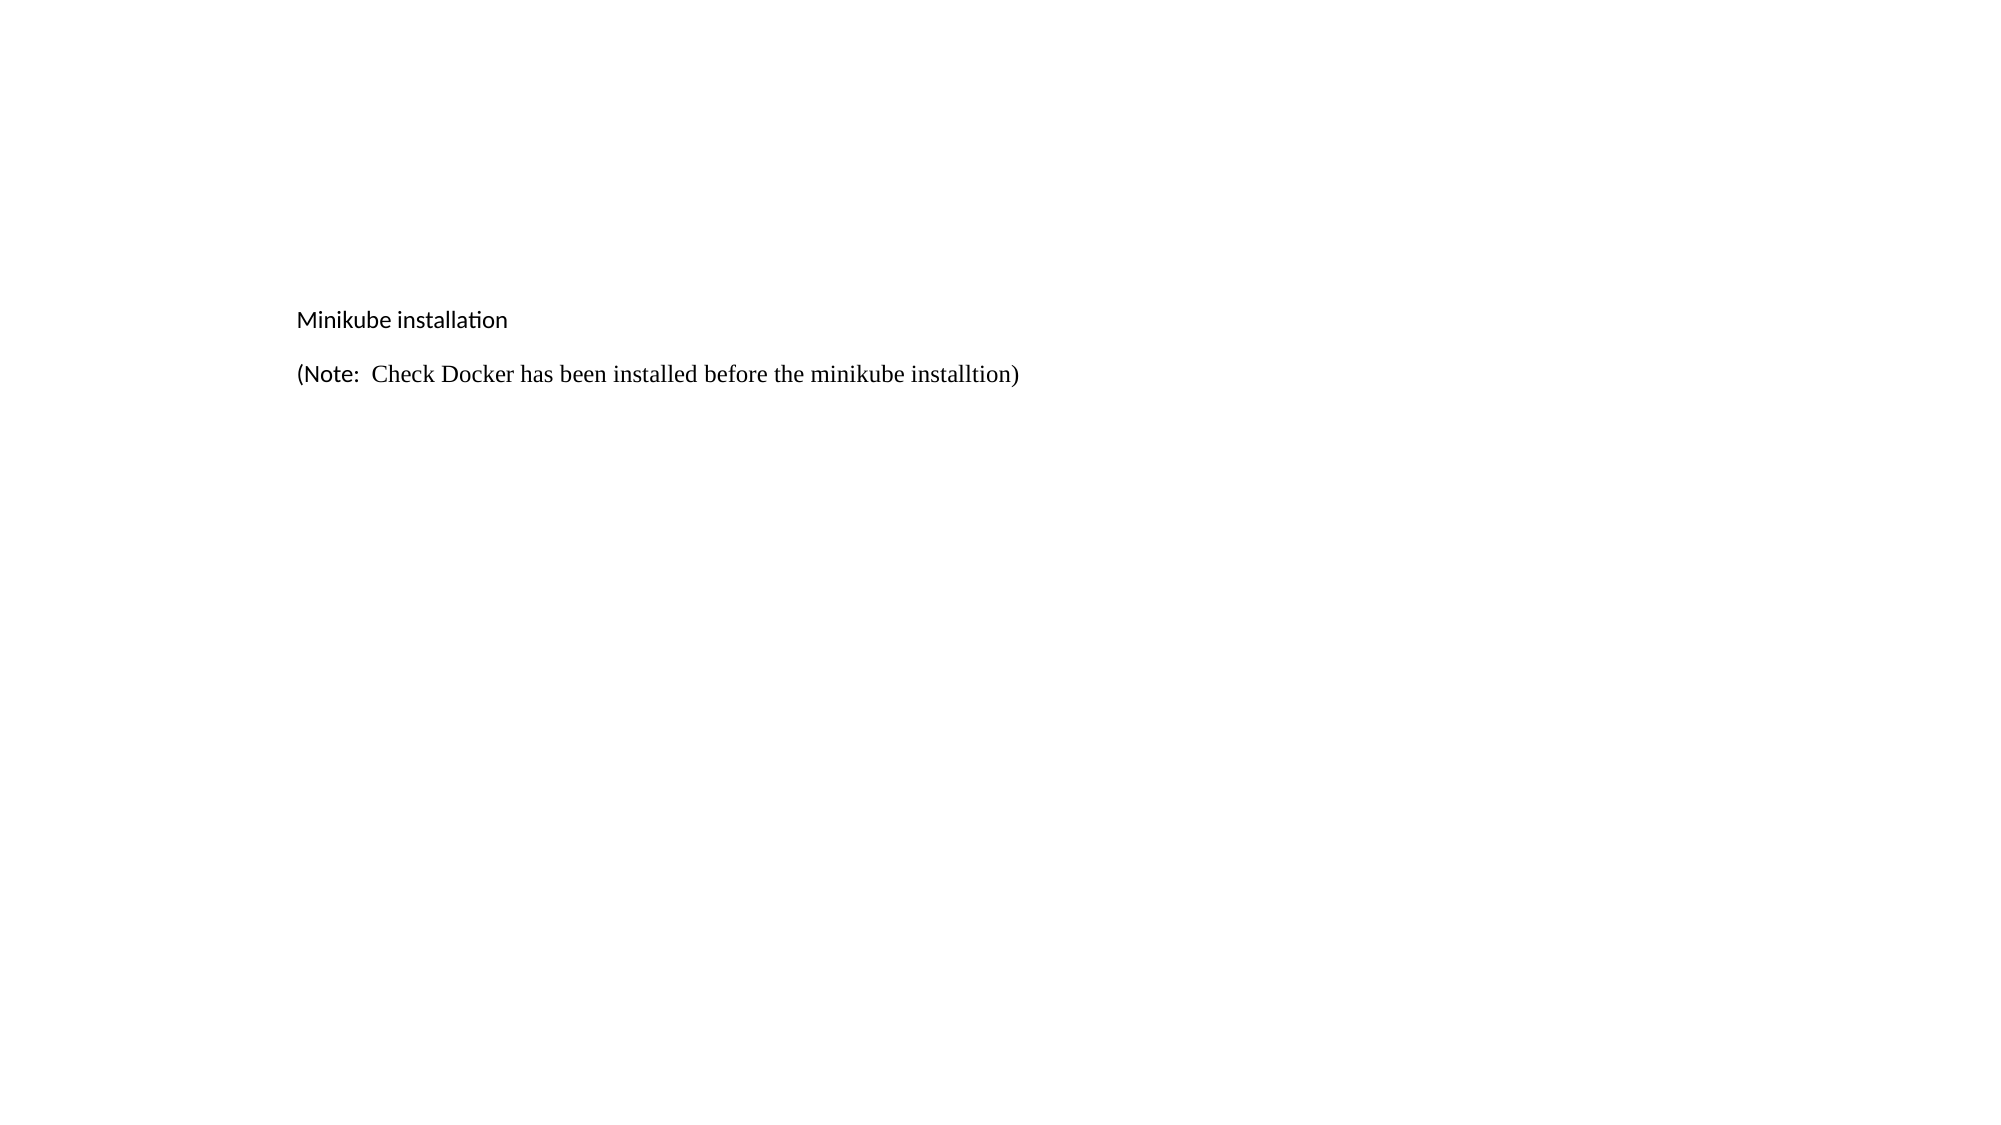

# Minikube installation (Note:  Check Docker has been installed before the minikube installtion)